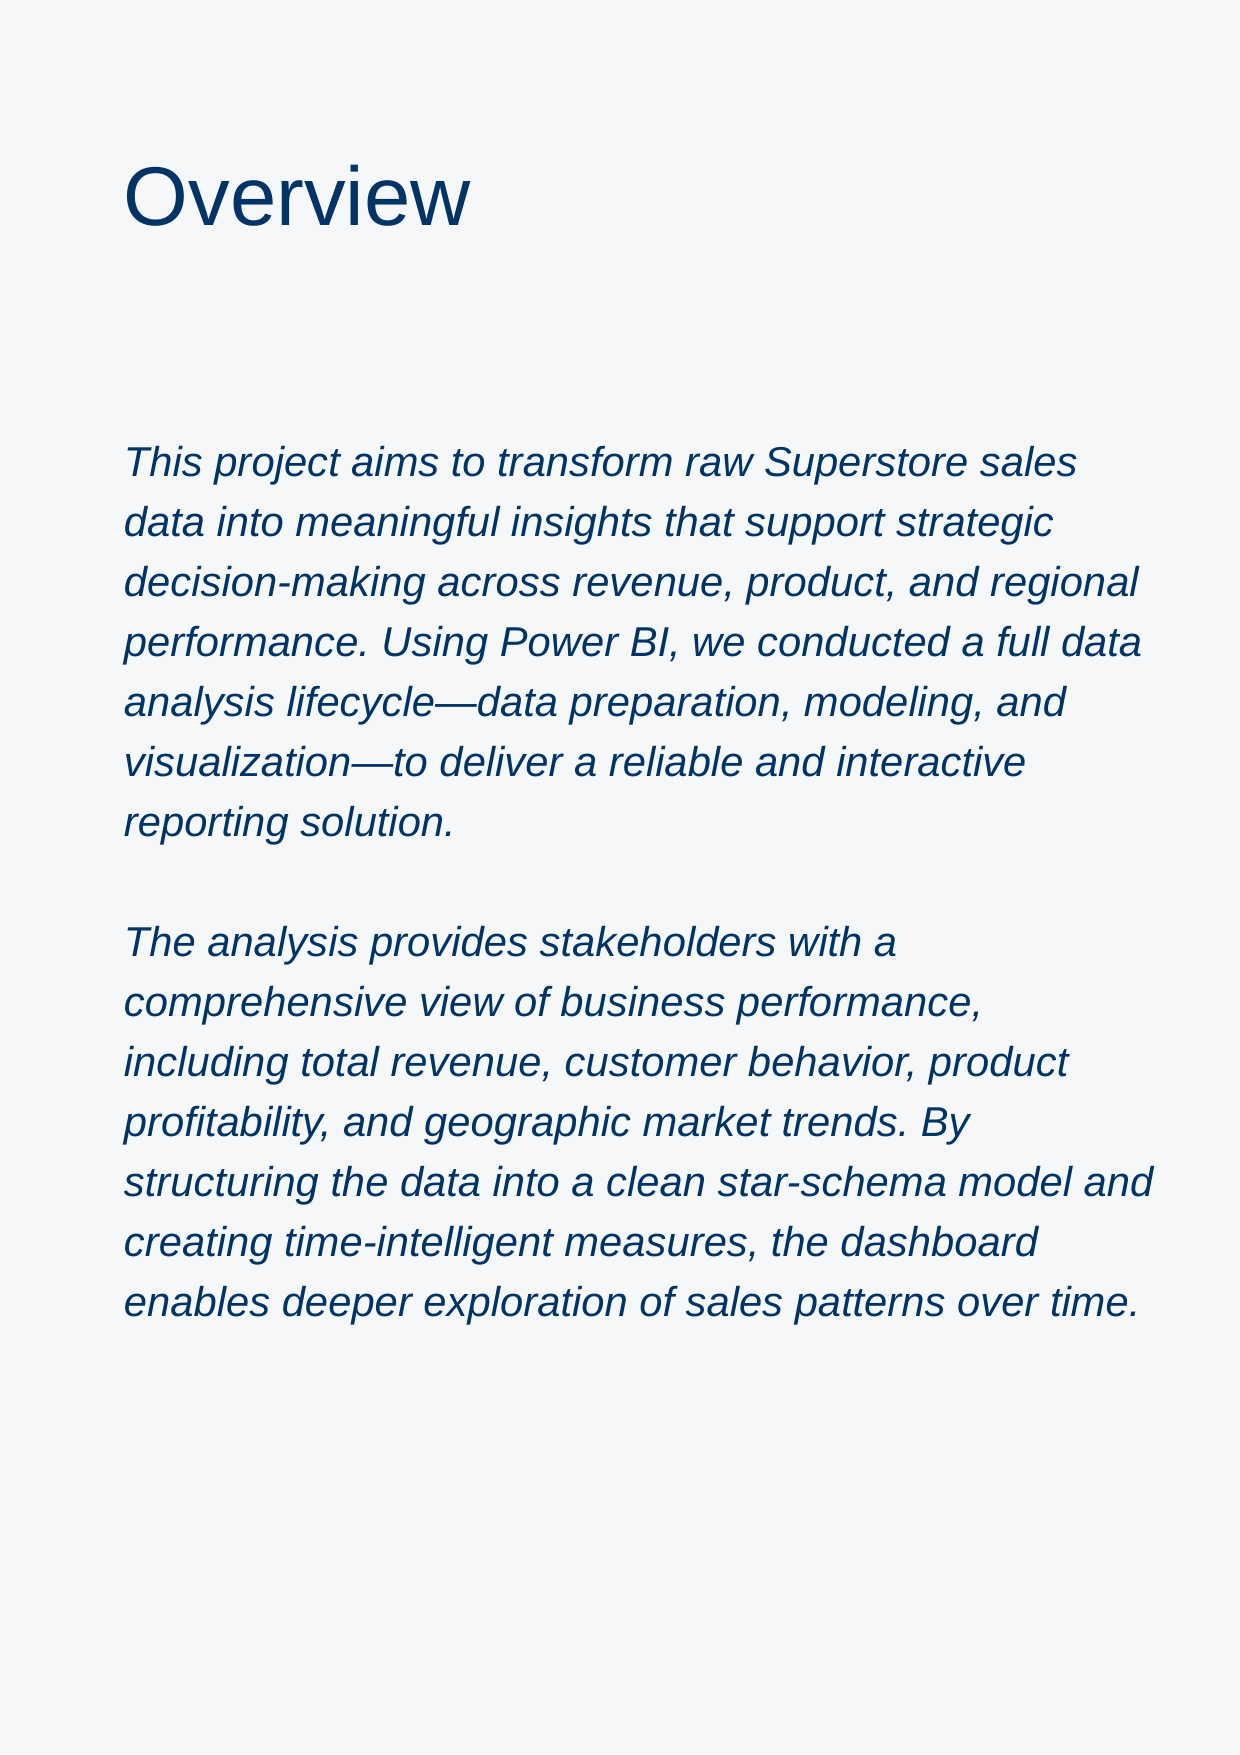

Overview
This project aims to transform raw Superstore sales data into meaningful insights that support strategic decision-making across revenue, product, and regional performance. Using Power BI, we conducted a full data analysis lifecycle—data preparation, modeling, and visualization—to deliver a reliable and interactive reporting solution.

The analysis provides stakeholders with a comprehensive view of business performance, including total revenue, customer behavior, product profitability, and geographic market trends. By structuring the data into a clean star-schema model and creating time-intelligent measures, the dashboard enables deeper exploration of sales patterns over time.